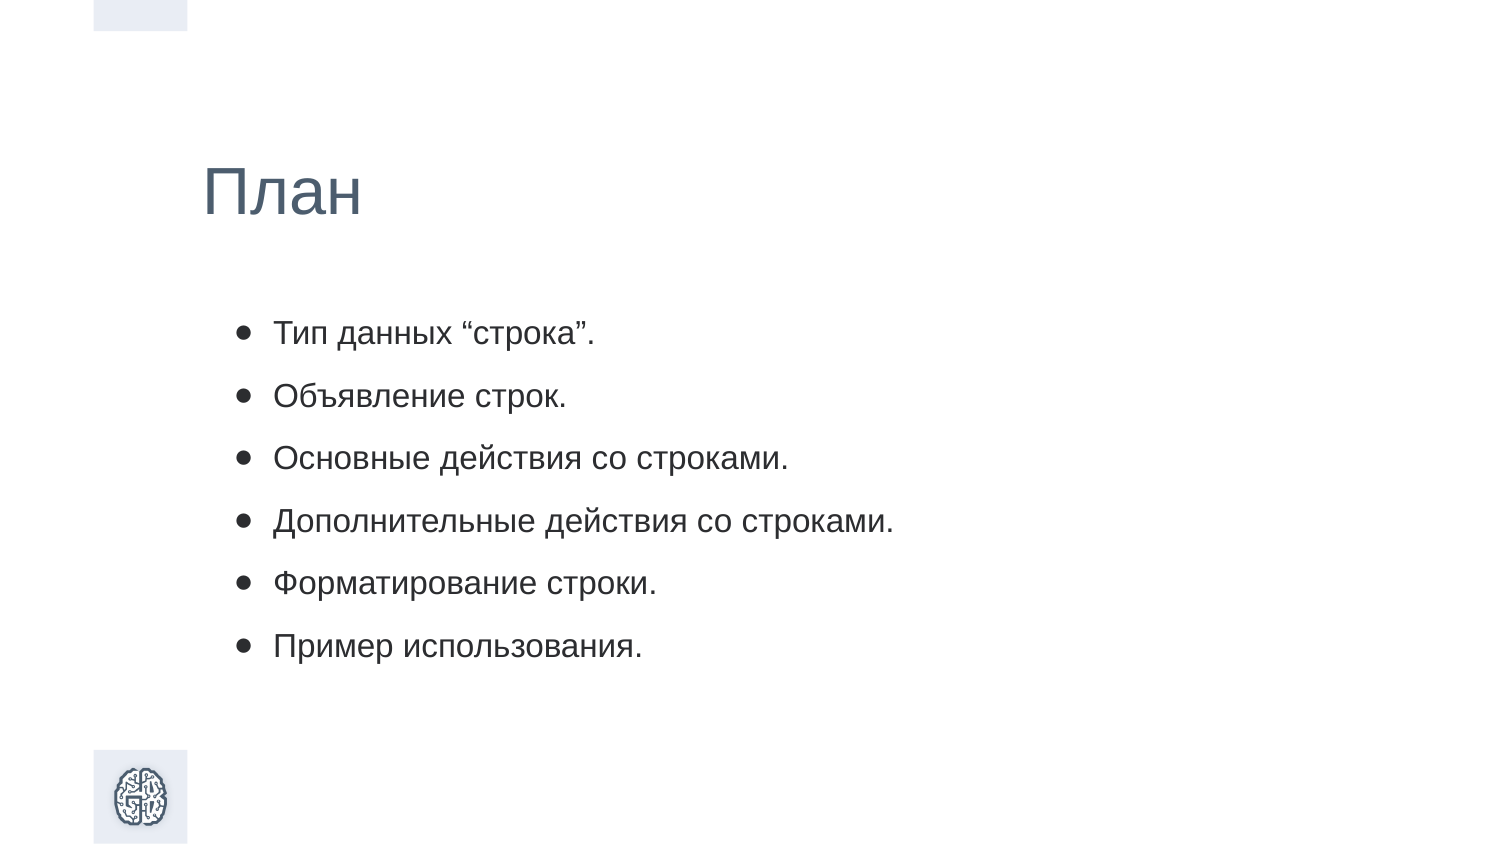

План
Тип данных “строка”.
Объявление строк.
Основные действия со строками.
Дополнительные действия со строками.
Форматирование строки.
Пример использования.